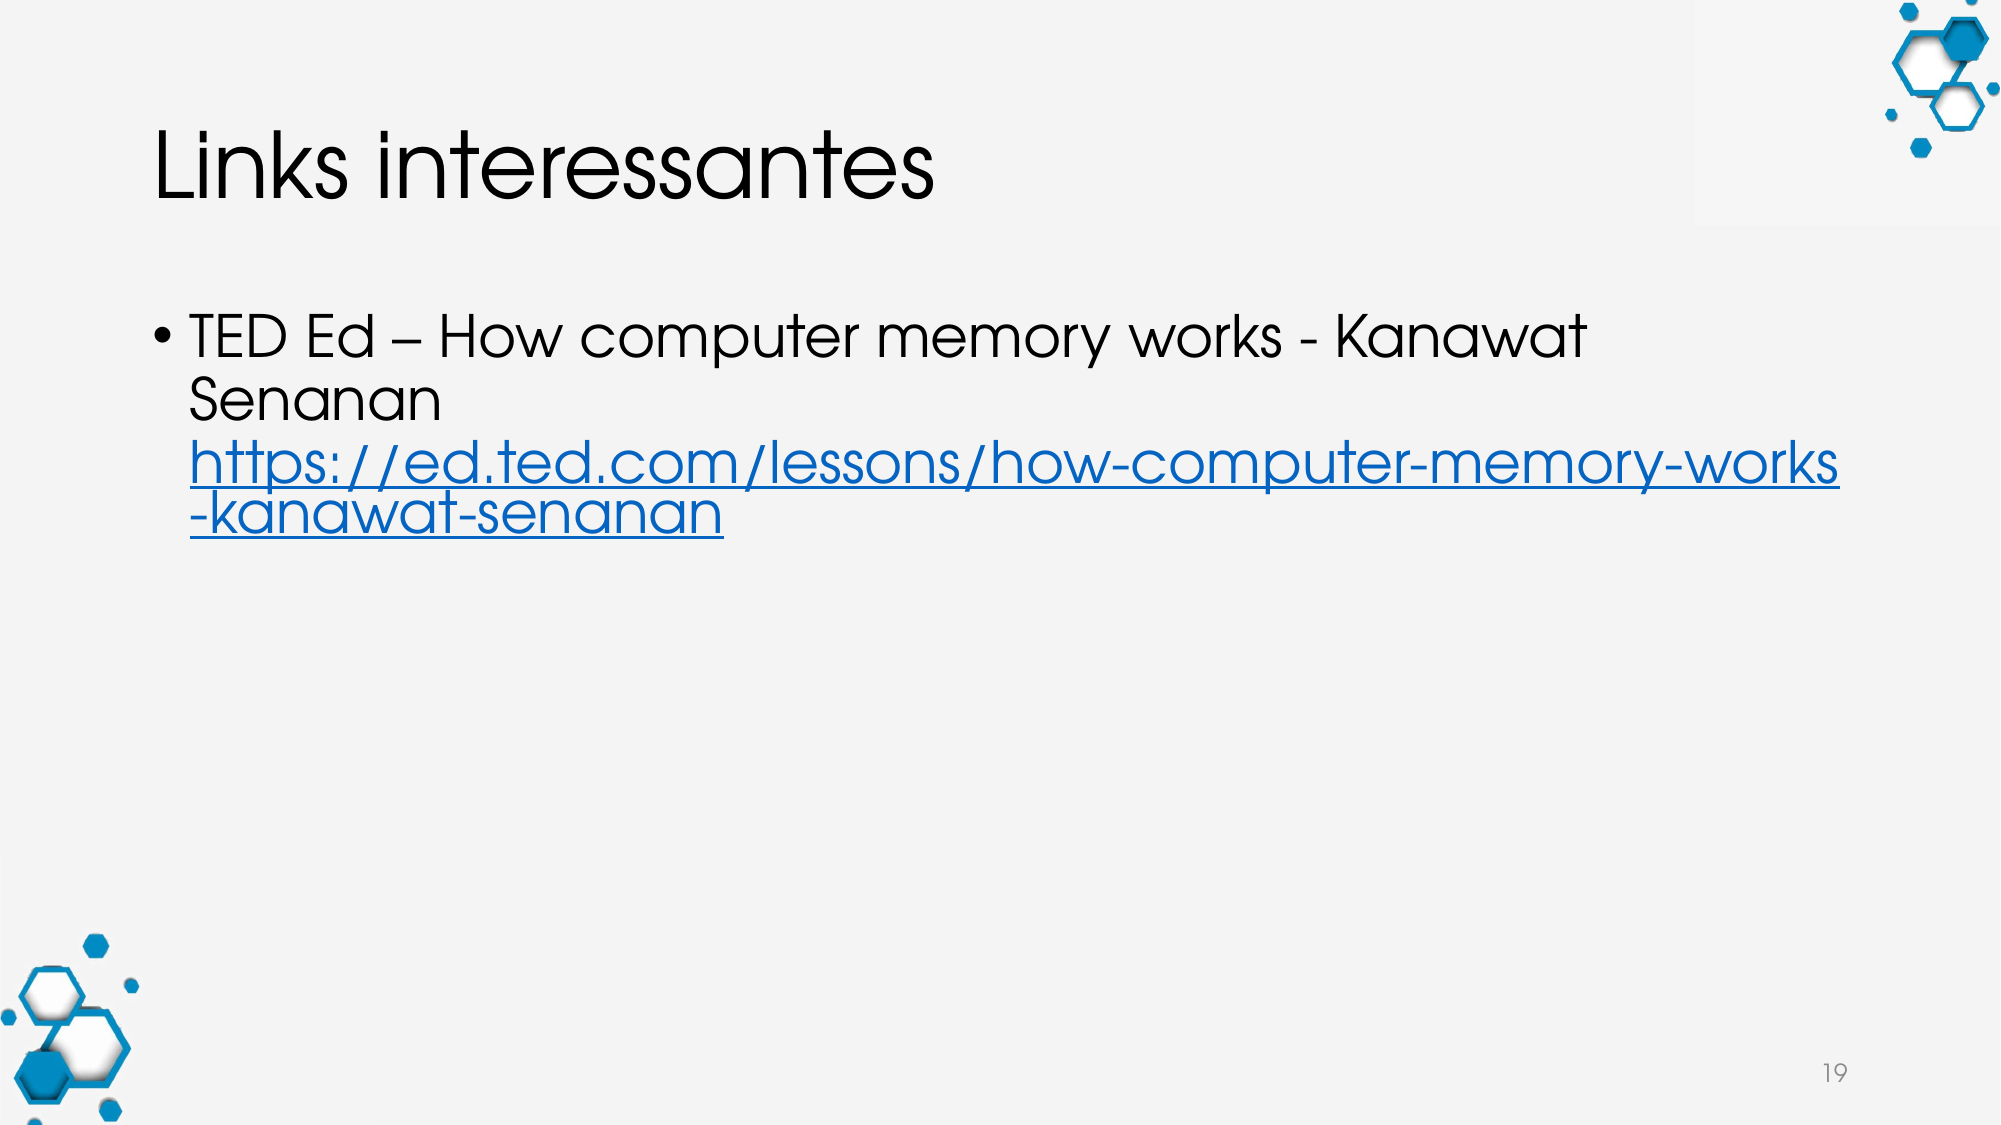

# Links interessantes
TED Ed – How computer memory works - Kanawat Senanan
https://ed.ted.com/lessons/how-computer-memory-works-kanawat-senanan

19